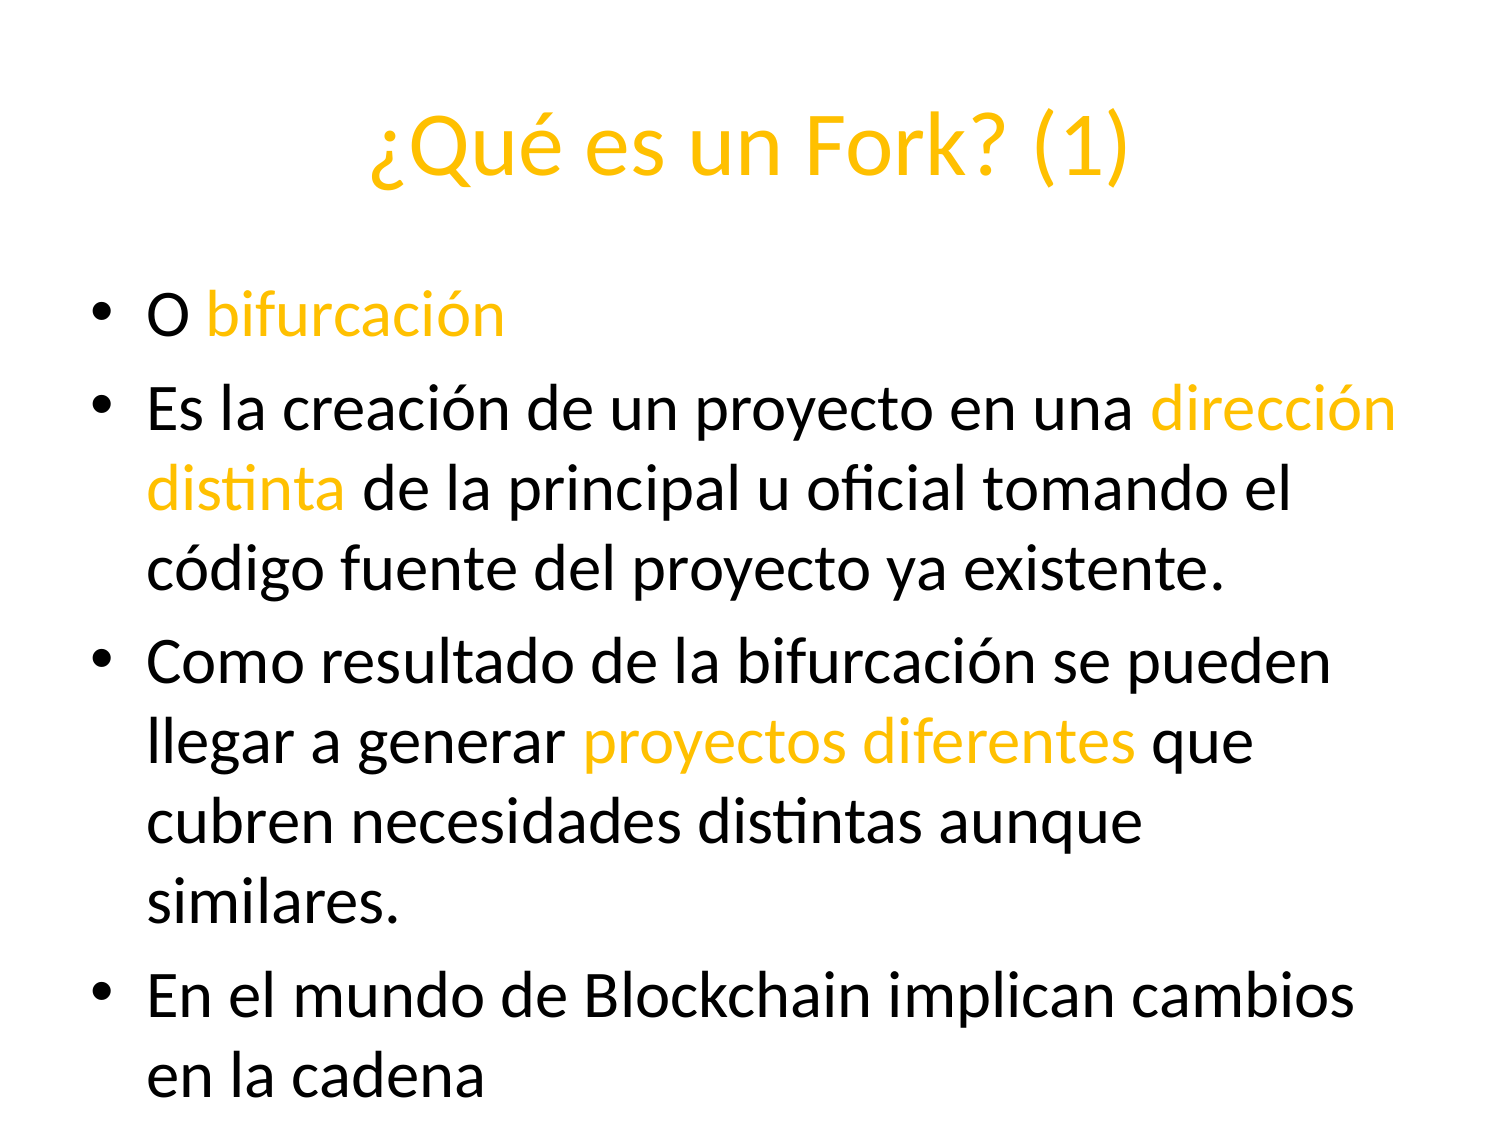

# ¿Qué es un Fork? (1)
O bifurcación
Es la creación de un proyecto en una dirección distinta de la principal u oficial tomando el código fuente del proyecto ya existente.
Como resultado de la bifurcación se pueden llegar a generar proyectos diferentes que cubren necesidades distintas aunque similares.
En el mundo de Blockchain implican cambios en la cadena